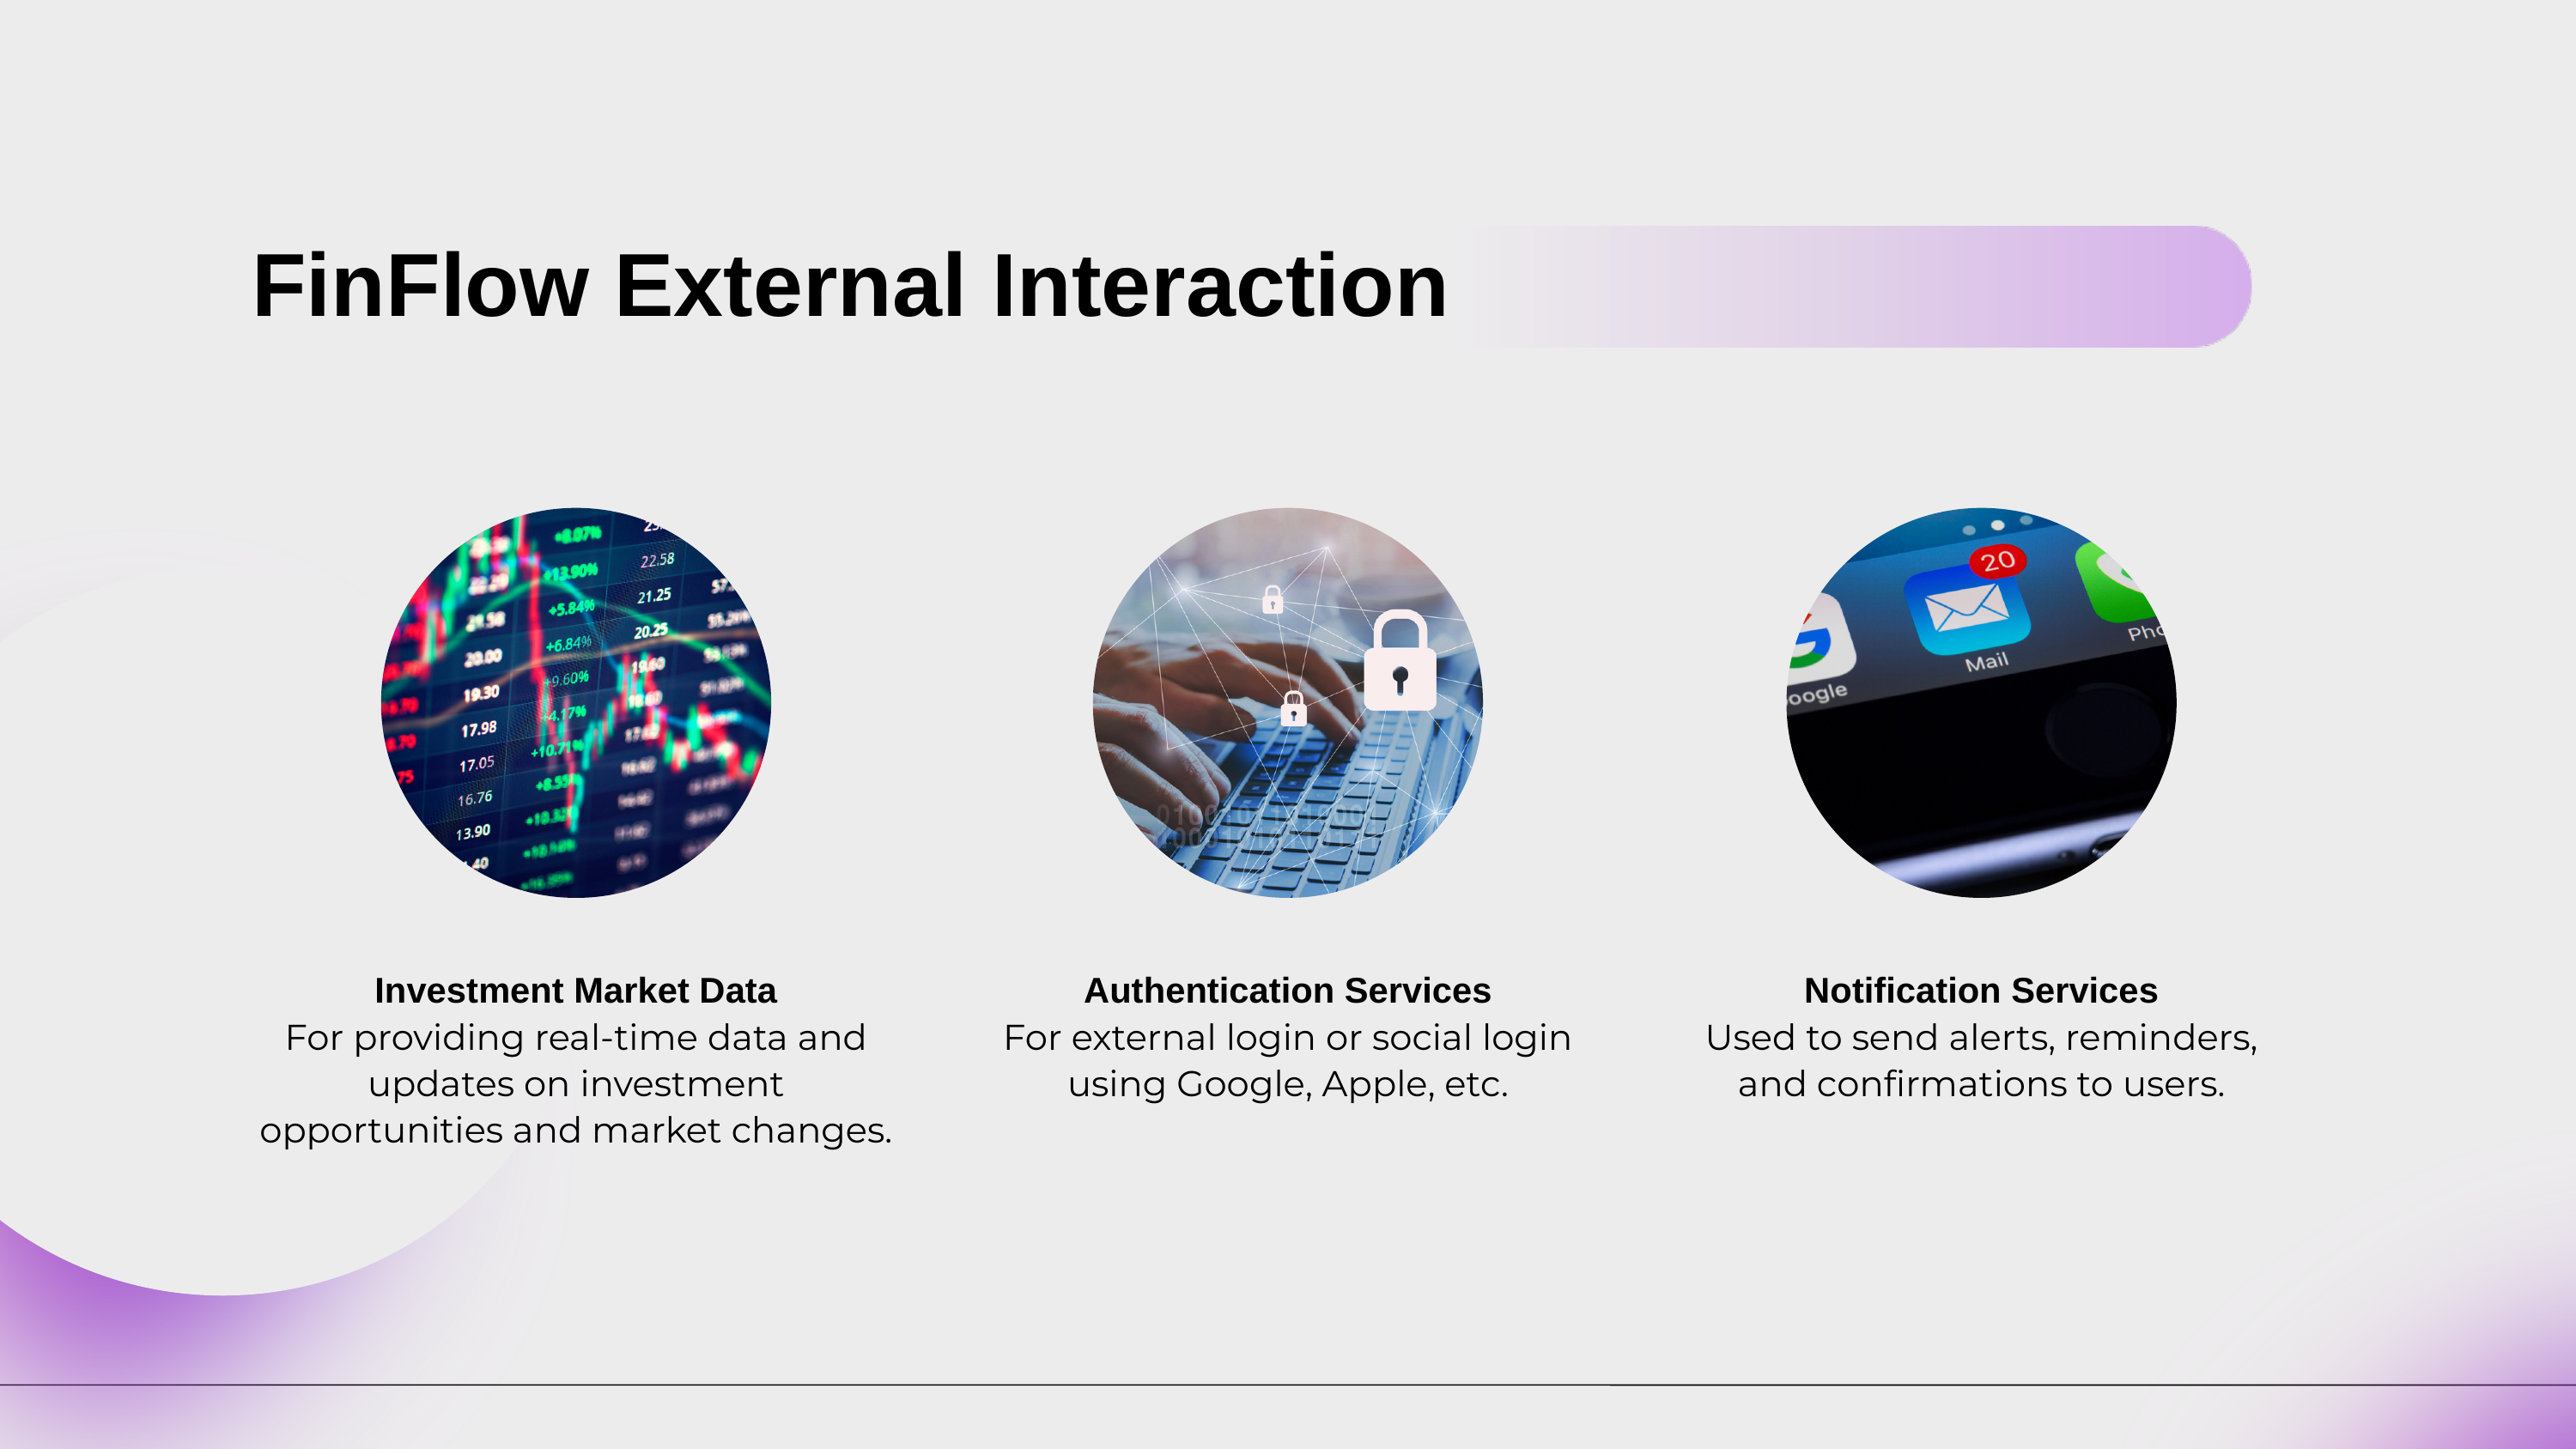

FinFlow External Interaction

Investment Market Data
For providing real-time data and updates on investment opportunities and market changes.
Authentication Services
For external login or social login using Google, Apple, etc.
Notification Services
Used to send alerts, reminders, and confirmations to users.